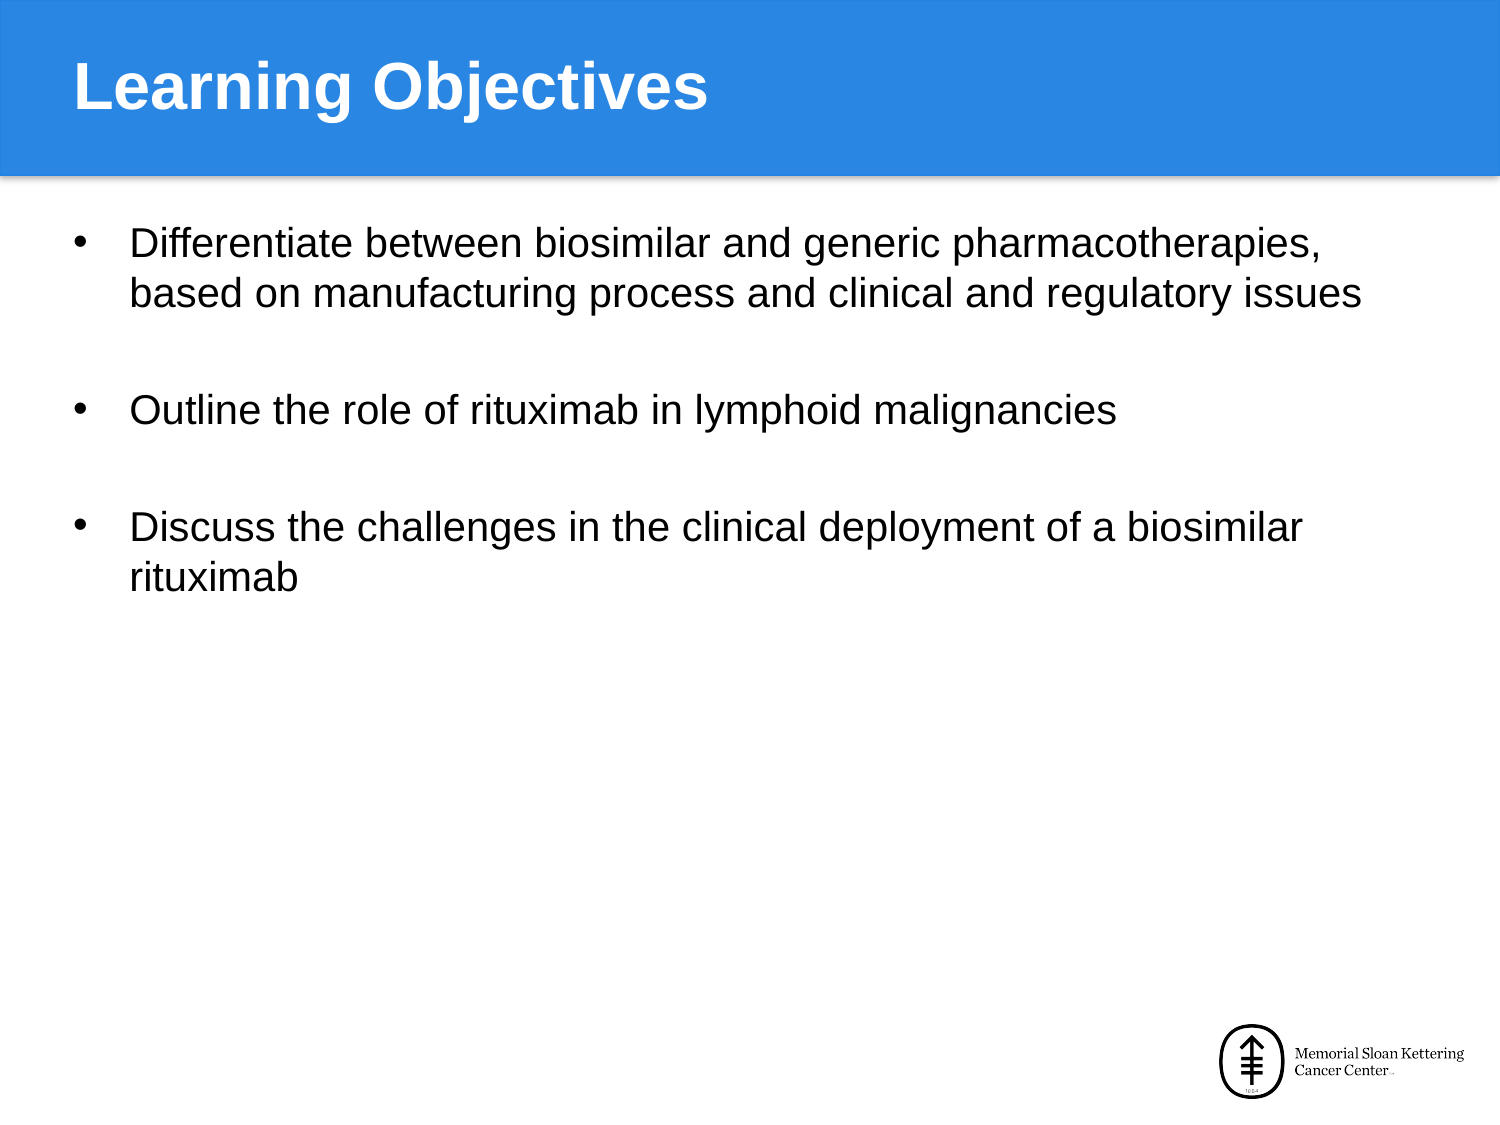

# Learning Objectives
Differentiate between biosimilar and generic pharmacotherapies, based on manufacturing process and clinical and regulatory issues

Outline the role of rituximab in lymphoid malignancies

Discuss the challenges in the clinical deployment of a biosimilar rituximab